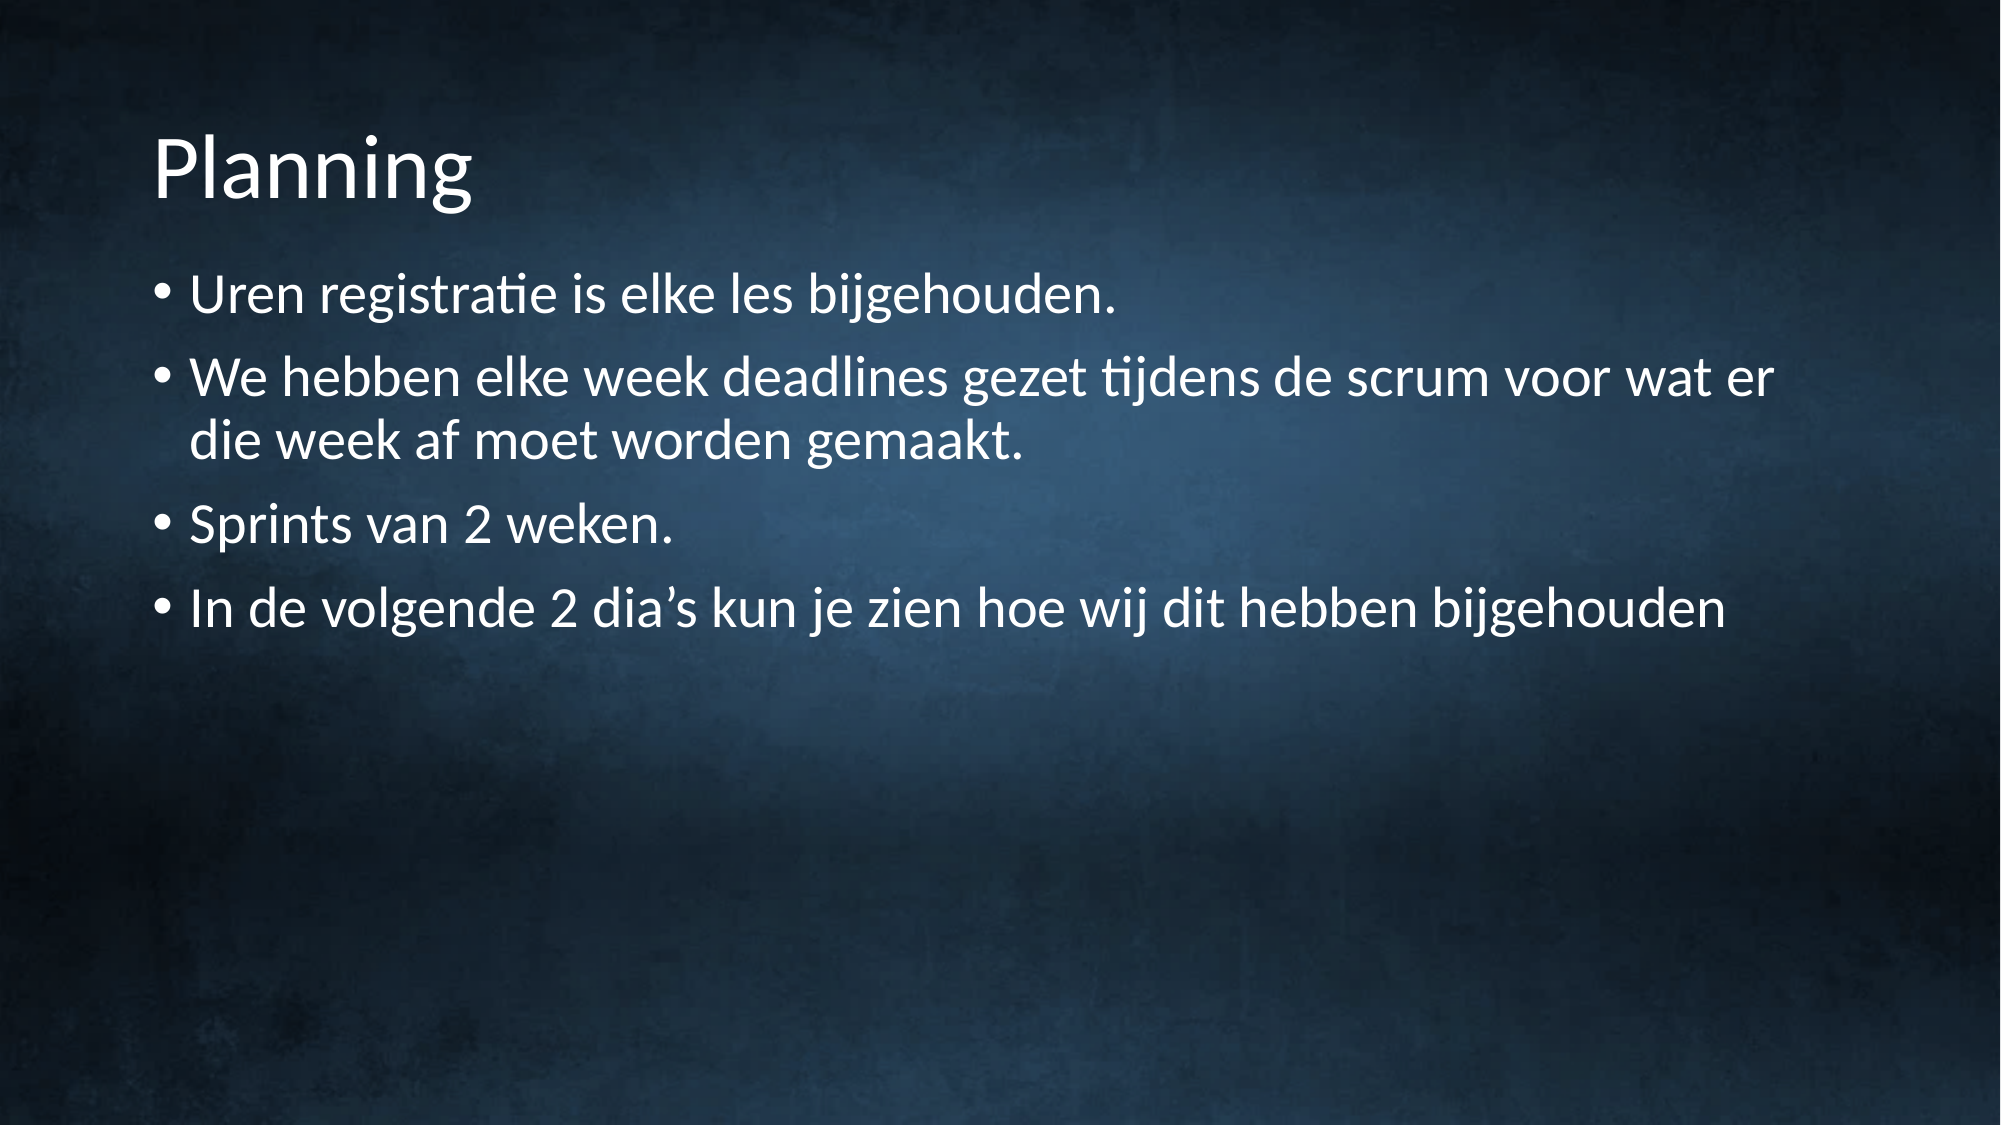

# Planning
Uren registratie is elke les bijgehouden.
We hebben elke week deadlines gezet tijdens de scrum voor wat er die week af moet worden gemaakt.
Sprints van 2 weken.
In de volgende 2 dia’s kun je zien hoe wij dit hebben bijgehouden